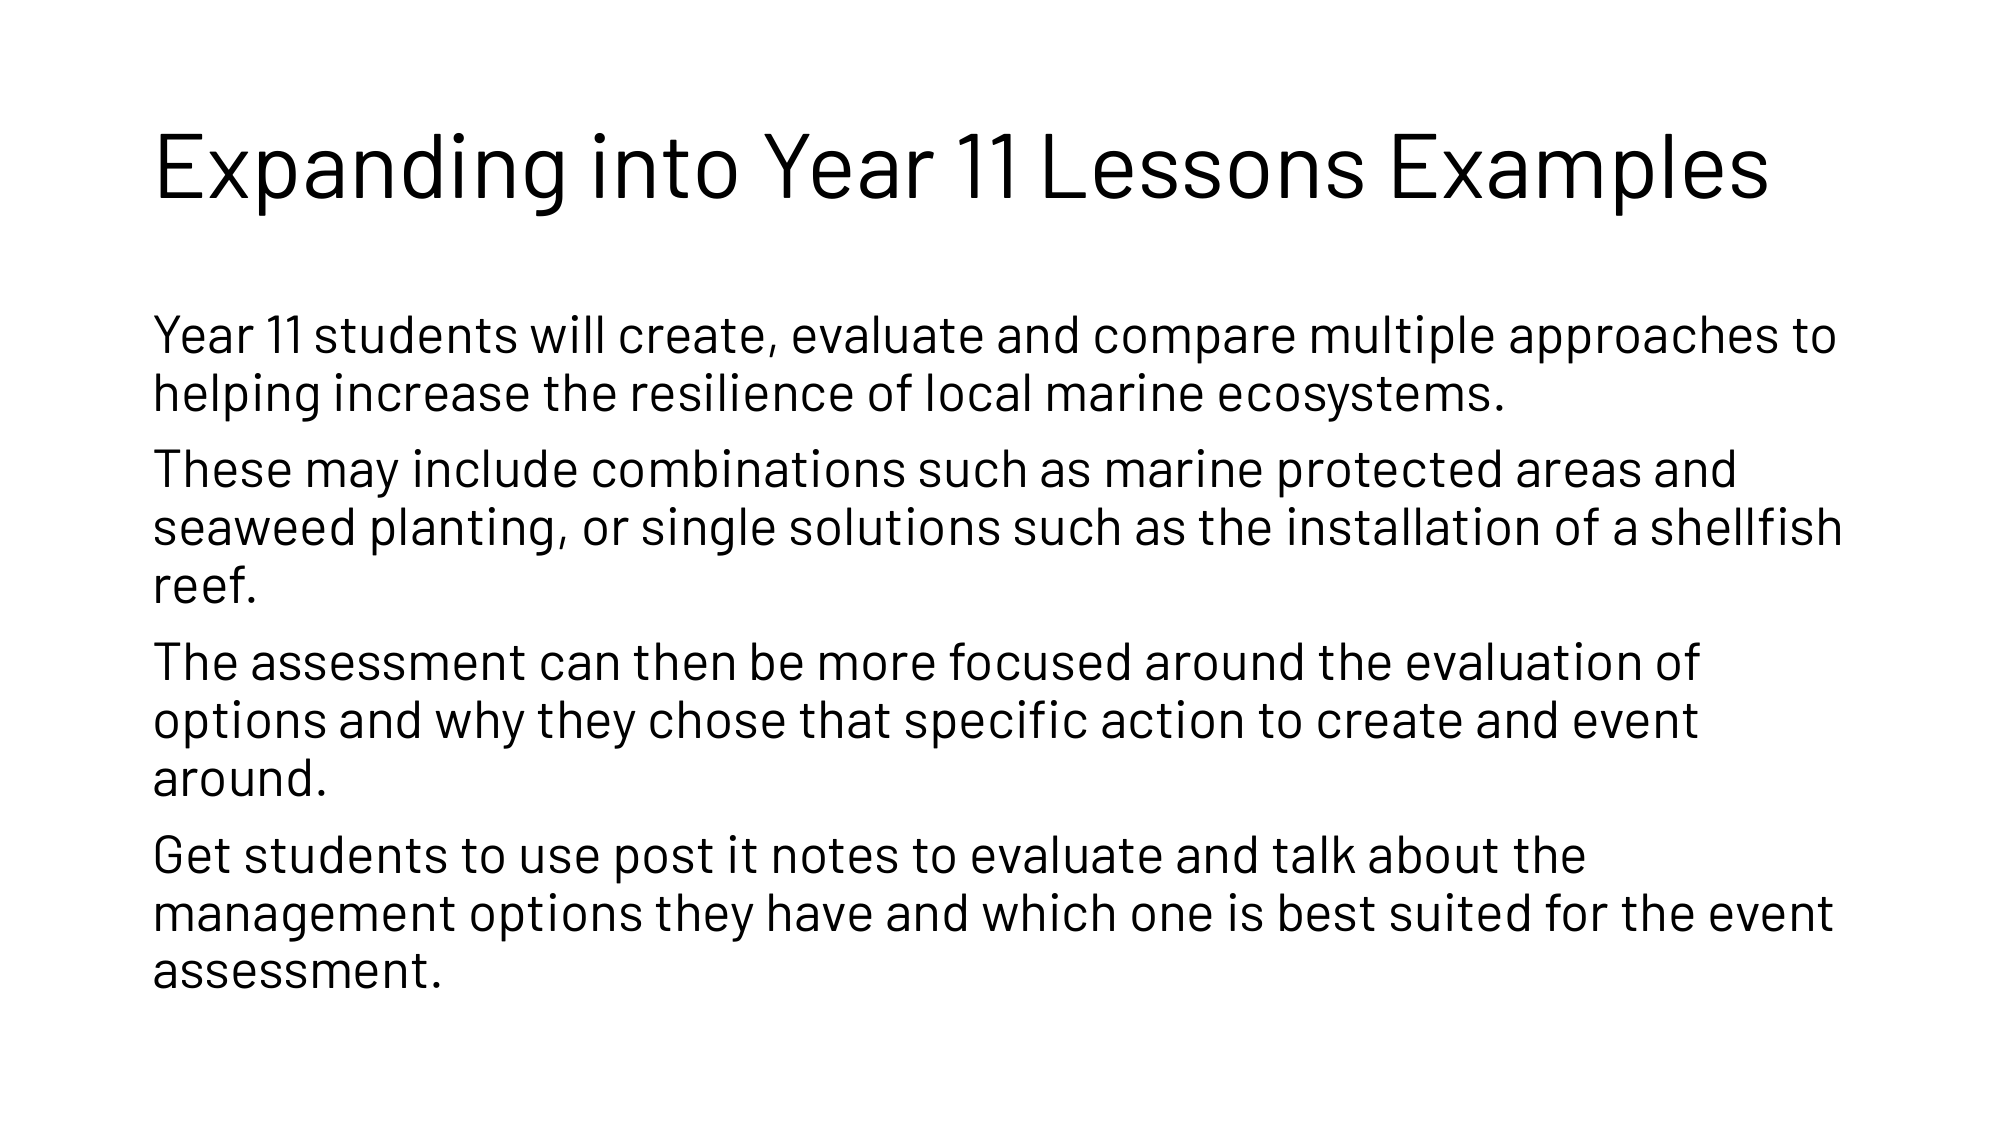

# Expanding into Year 11 Lessons Examples
Year 11 students will create, evaluate and compare multiple approaches to helping increase the resilience of local marine ecosystems.
These may include combinations such as marine protected areas and seaweed planting, or single solutions such as the installation of a shellfish reef.
The assessment can then be more focused around the evaluation of options and why they chose that specific action to create and event around.
Get students to use post it notes to evaluate and talk about the management options they have and which one is best suited for the event assessment.